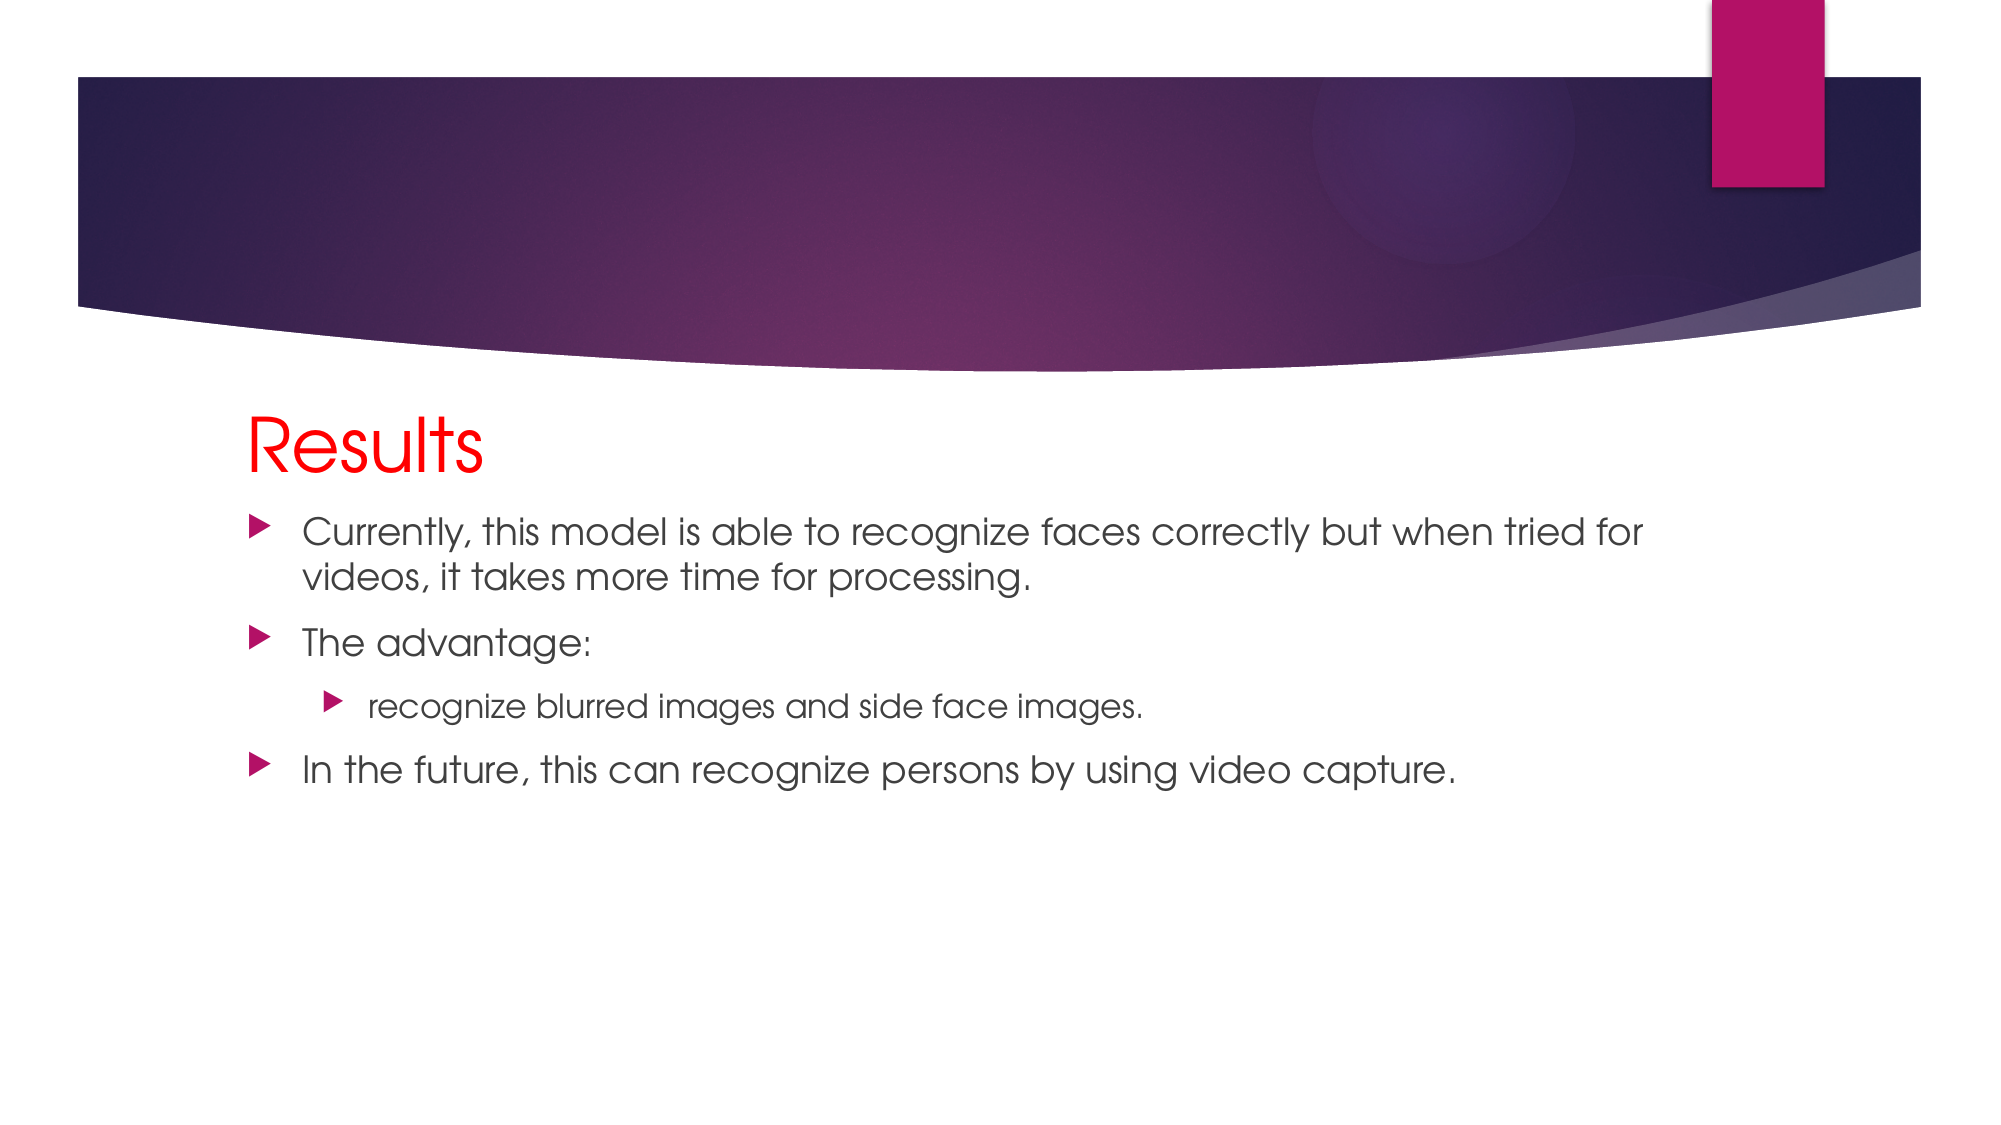

# Results
Currently, this model is able to recognize faces correctly but when tried for videos, it takes more time for processing.
The advantage:
recognize blurred images and side face images.
In the future, this can recognize persons by using video capture.